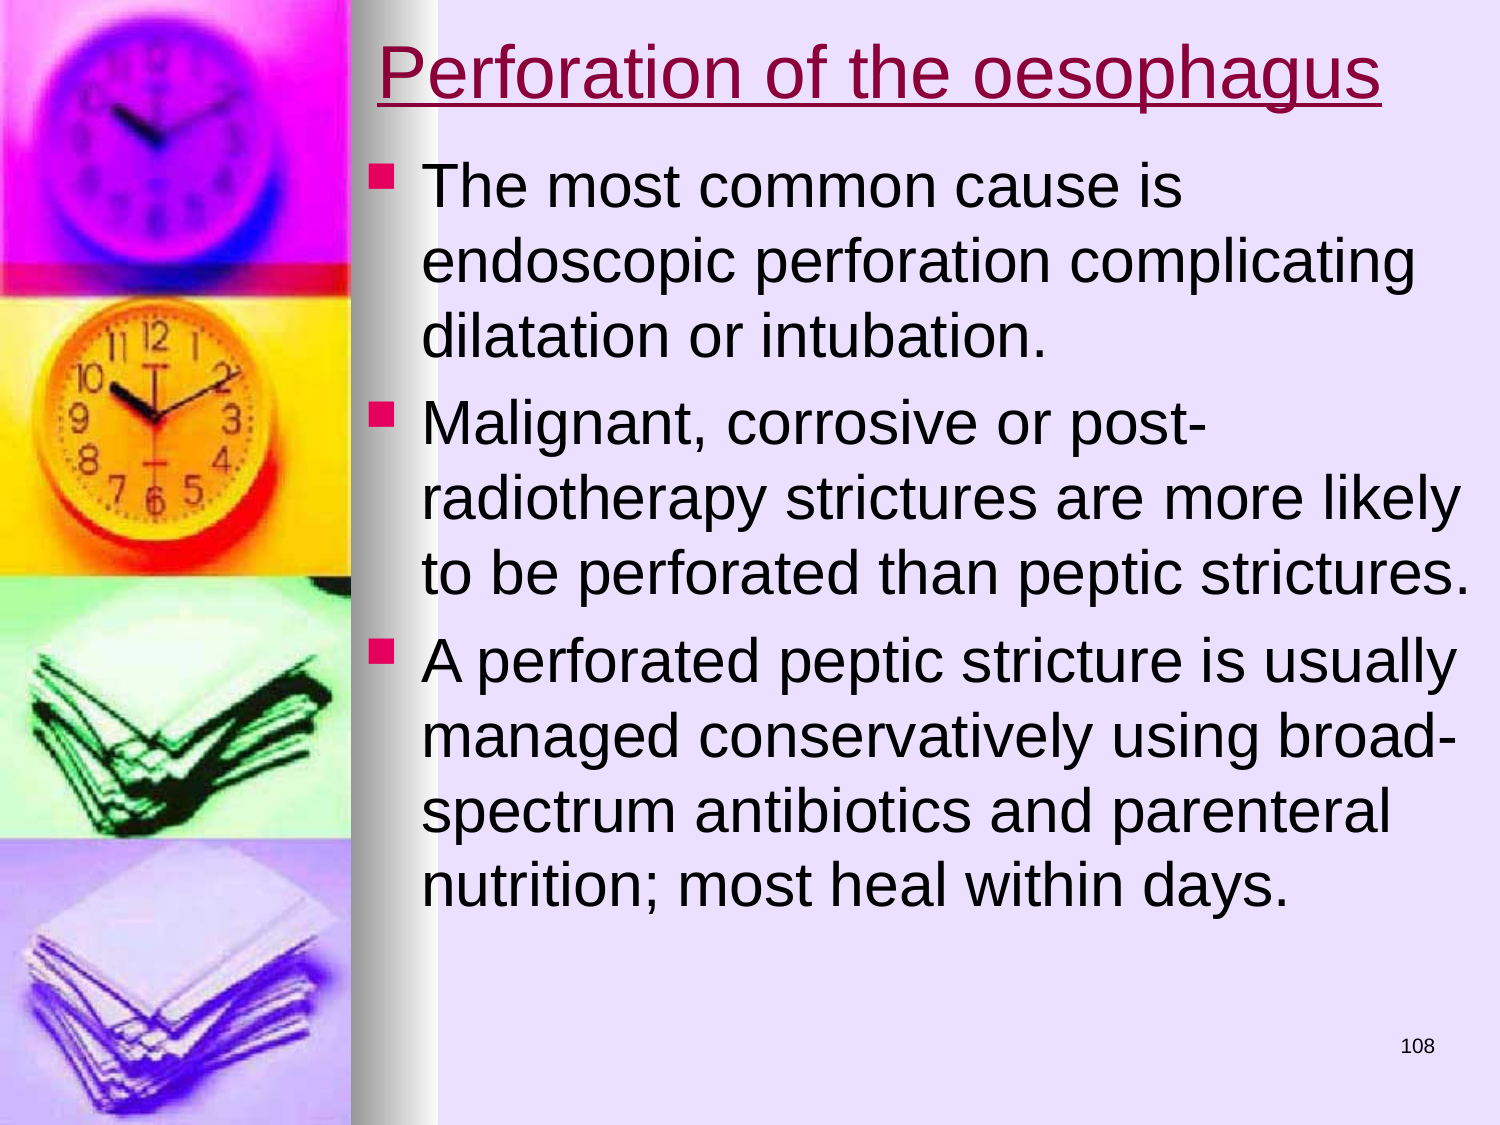

# Perforation of the oesophagus
The most common cause is endoscopic perforation complicating dilatation or intubation.
Malignant, corrosive or post-radiotherapy strictures are more likely to be perforated than peptic strictures.
A perforated peptic stricture is usually managed conservatively using broad-spectrum antibiotics and parenteral nutrition; most heal within days.
108